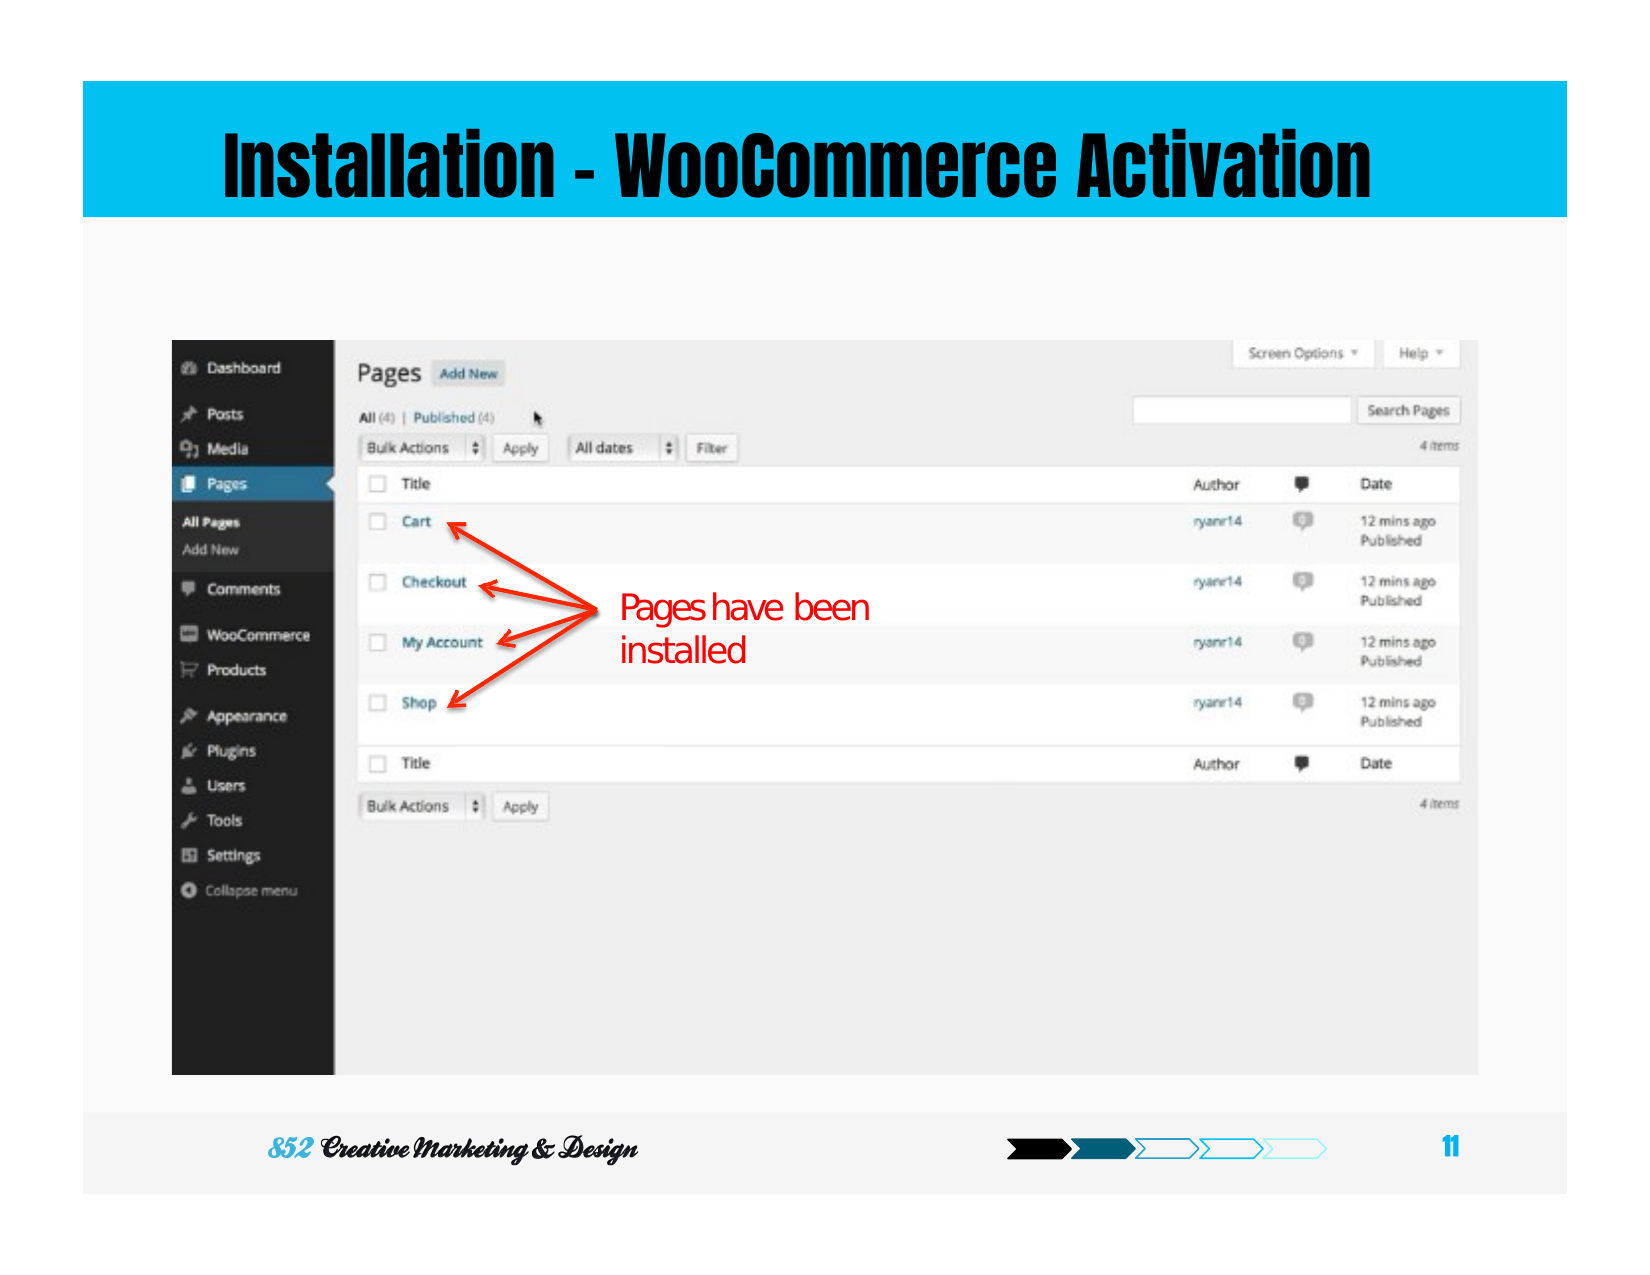

# Installation – WooCommerce Activation

Pages have been installed

11